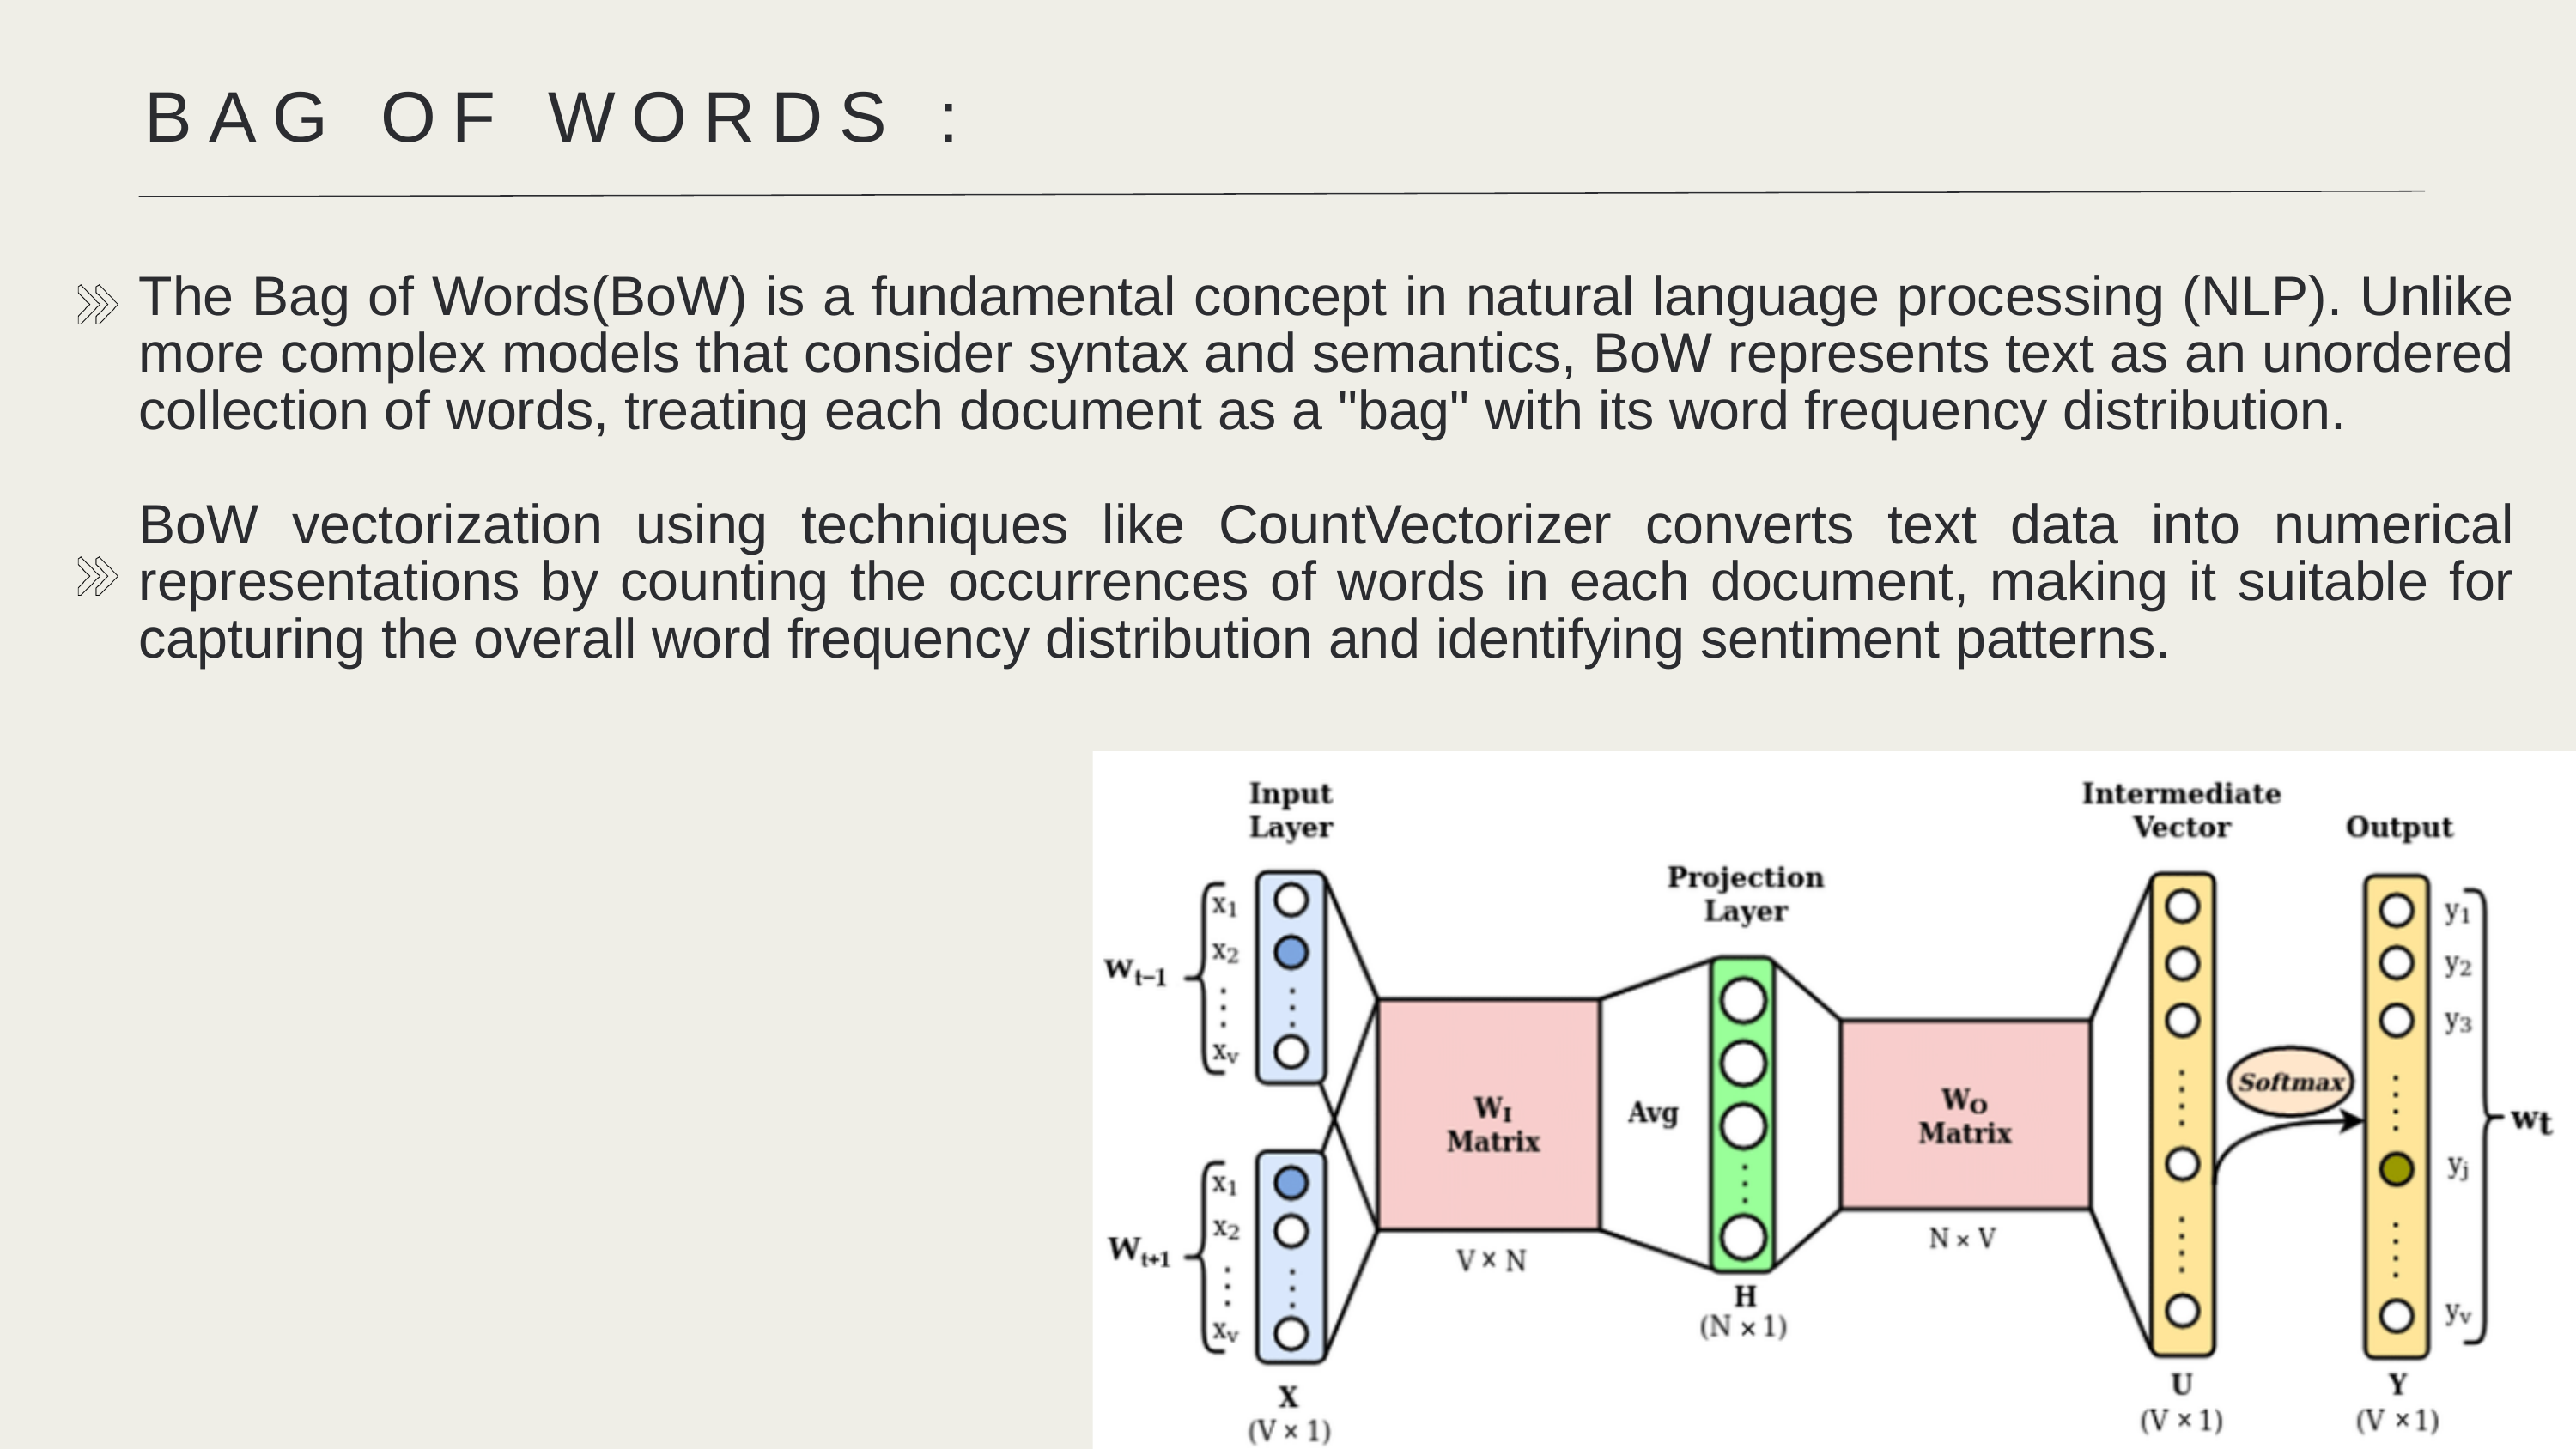

BAG OF WORDS :

The Bag of Words(BoW) is a fundamental concept in natural language processing (NLP). Unlike more complex models that consider syntax and semantics, BoW represents text as an unordered collection of words, treating each document as a "bag" with its word frequency distribution.

BoW vectorization using techniques like CountVectorizer converts text data into numerical representations by counting the occurrences of words in each document, making it suitable for capturing the overall word frequency distribution and identifying sentiment patterns.